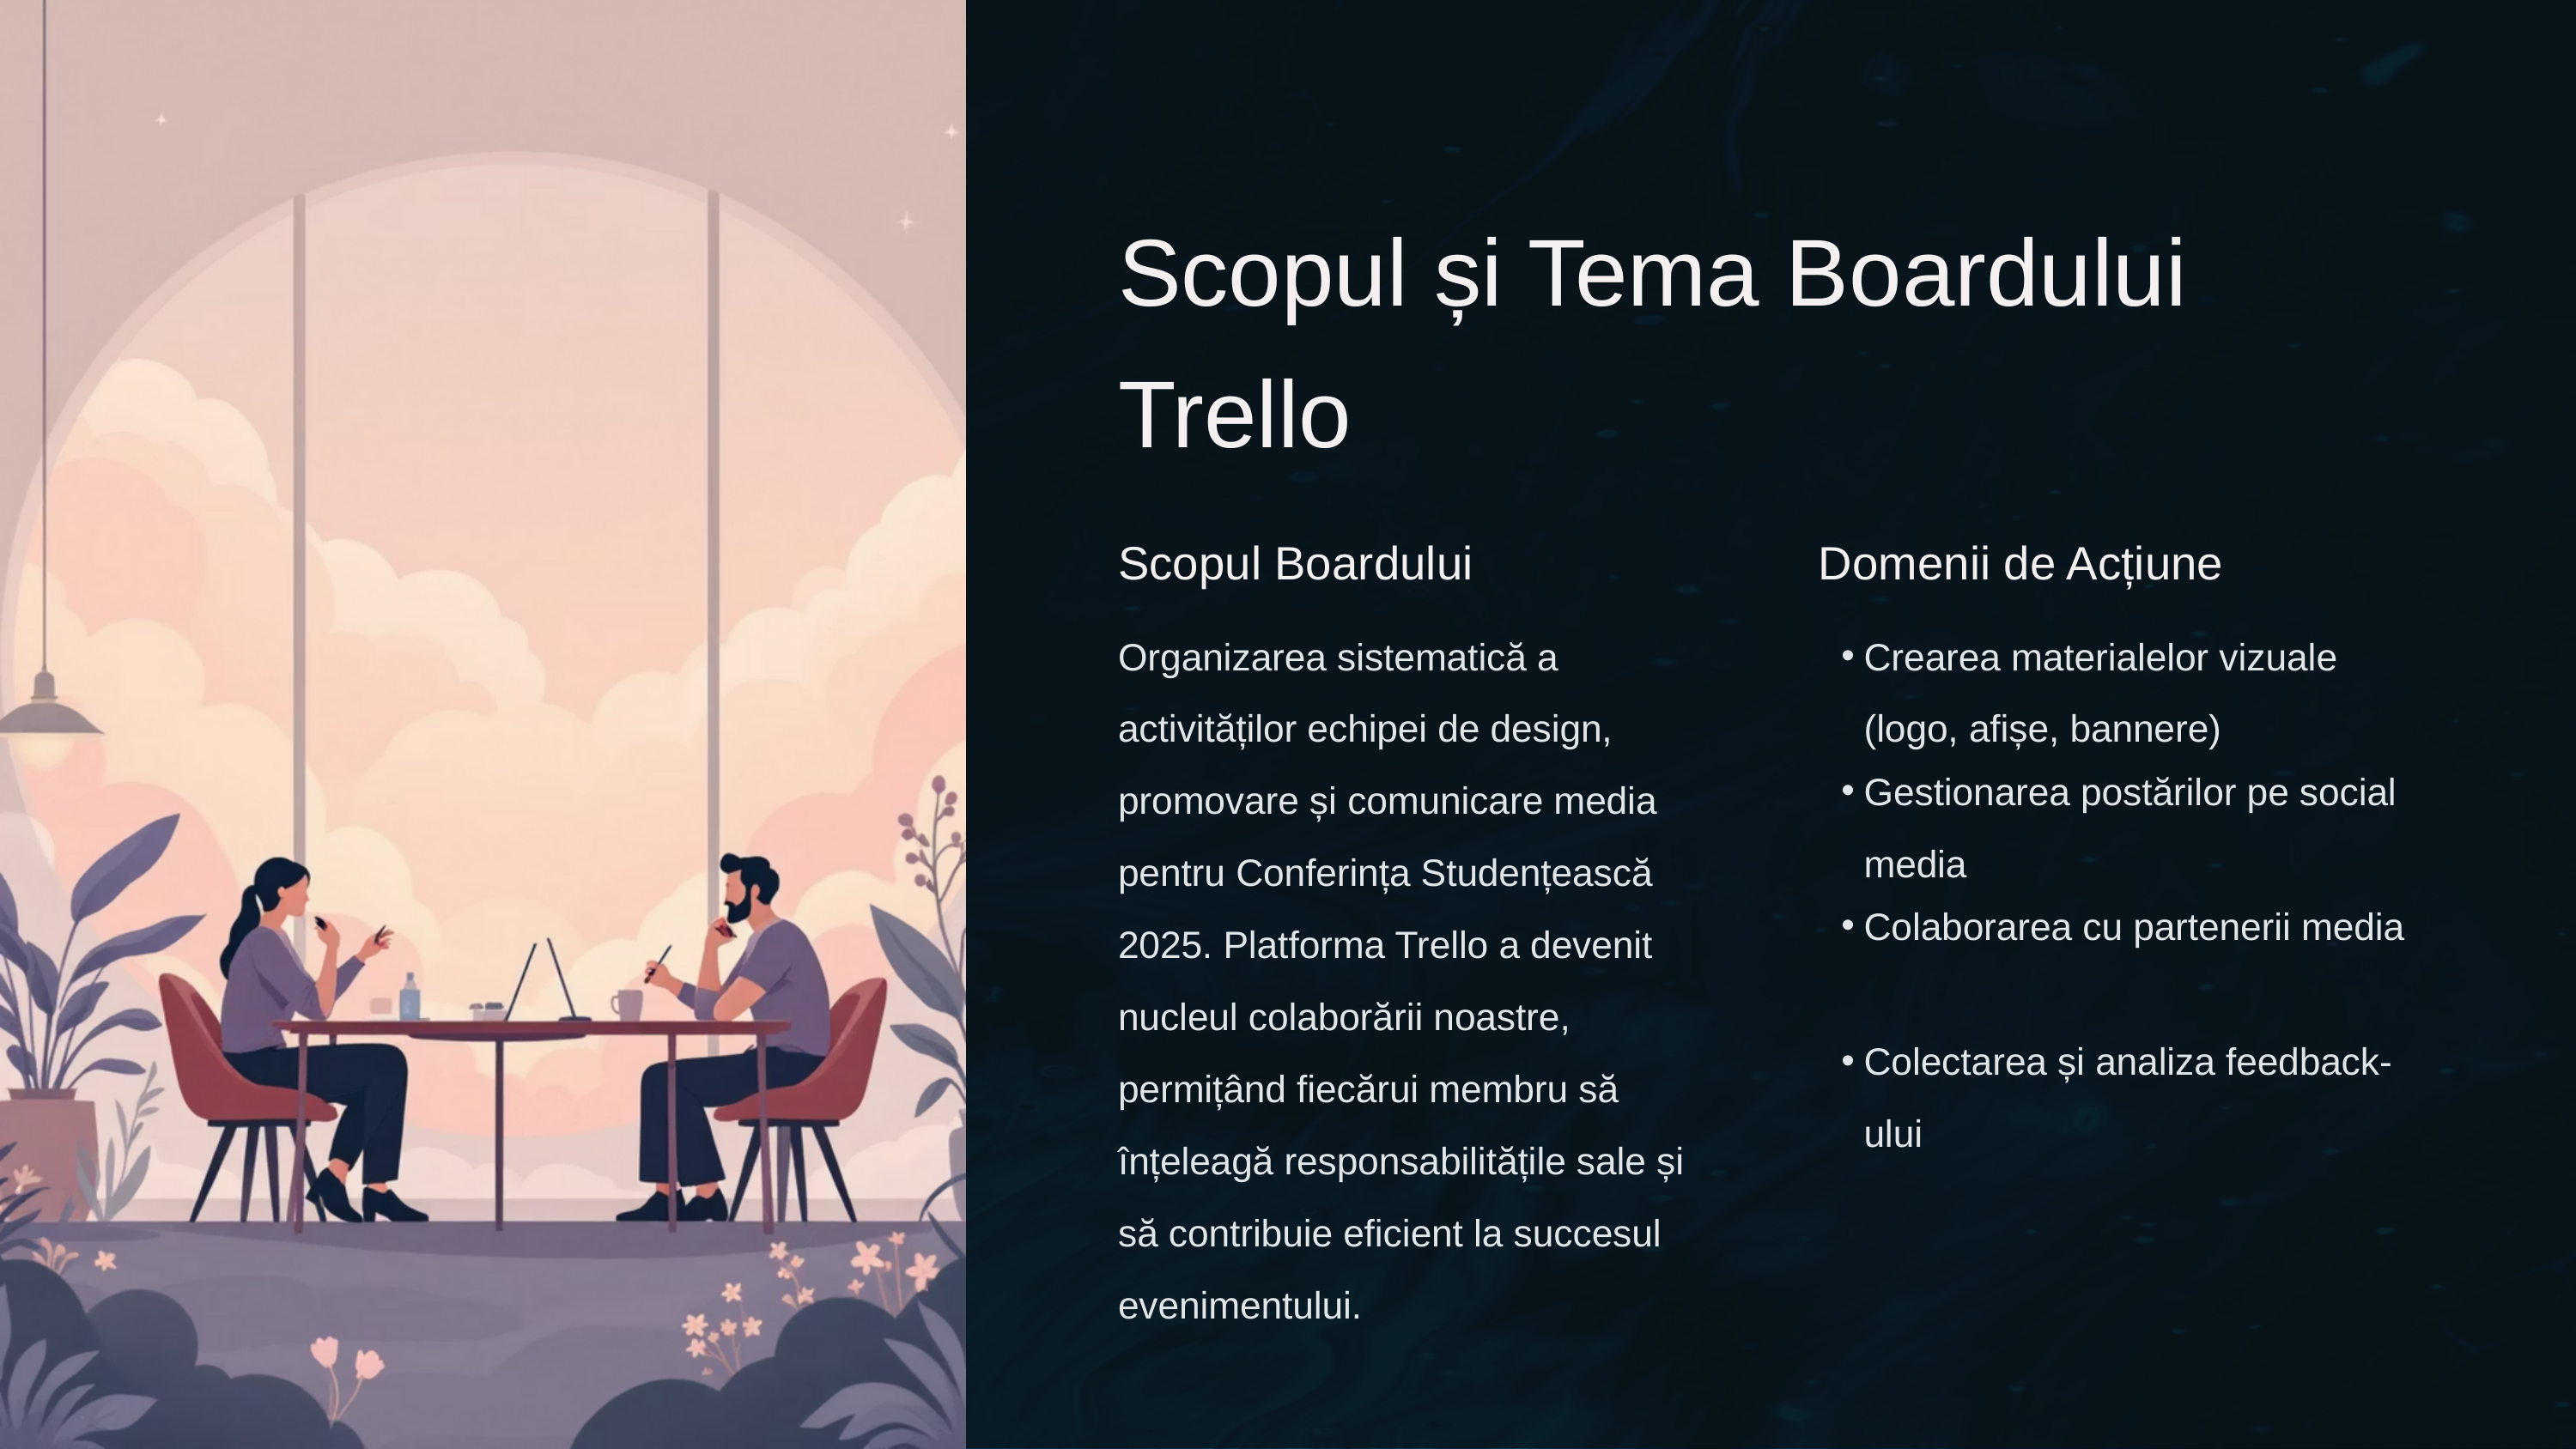

Scopul și Tema Boardului Trello
Scopul Boardului
Domenii de Acțiune
Organizarea sistematică a activităților echipei de design, promovare și comunicare media pentru Conferința Studențească 2025. Platforma Trello a devenit nucleul colaborării noastre, permițând fiecărui membru să înțeleagă responsabilitățile sale și să contribuie eficient la succesul evenimentului.
Crearea materialelor vizuale (logo, afișe, bannere)
Gestionarea postărilor pe social media
Colaborarea cu partenerii media
Colectarea și analiza feedback-ului